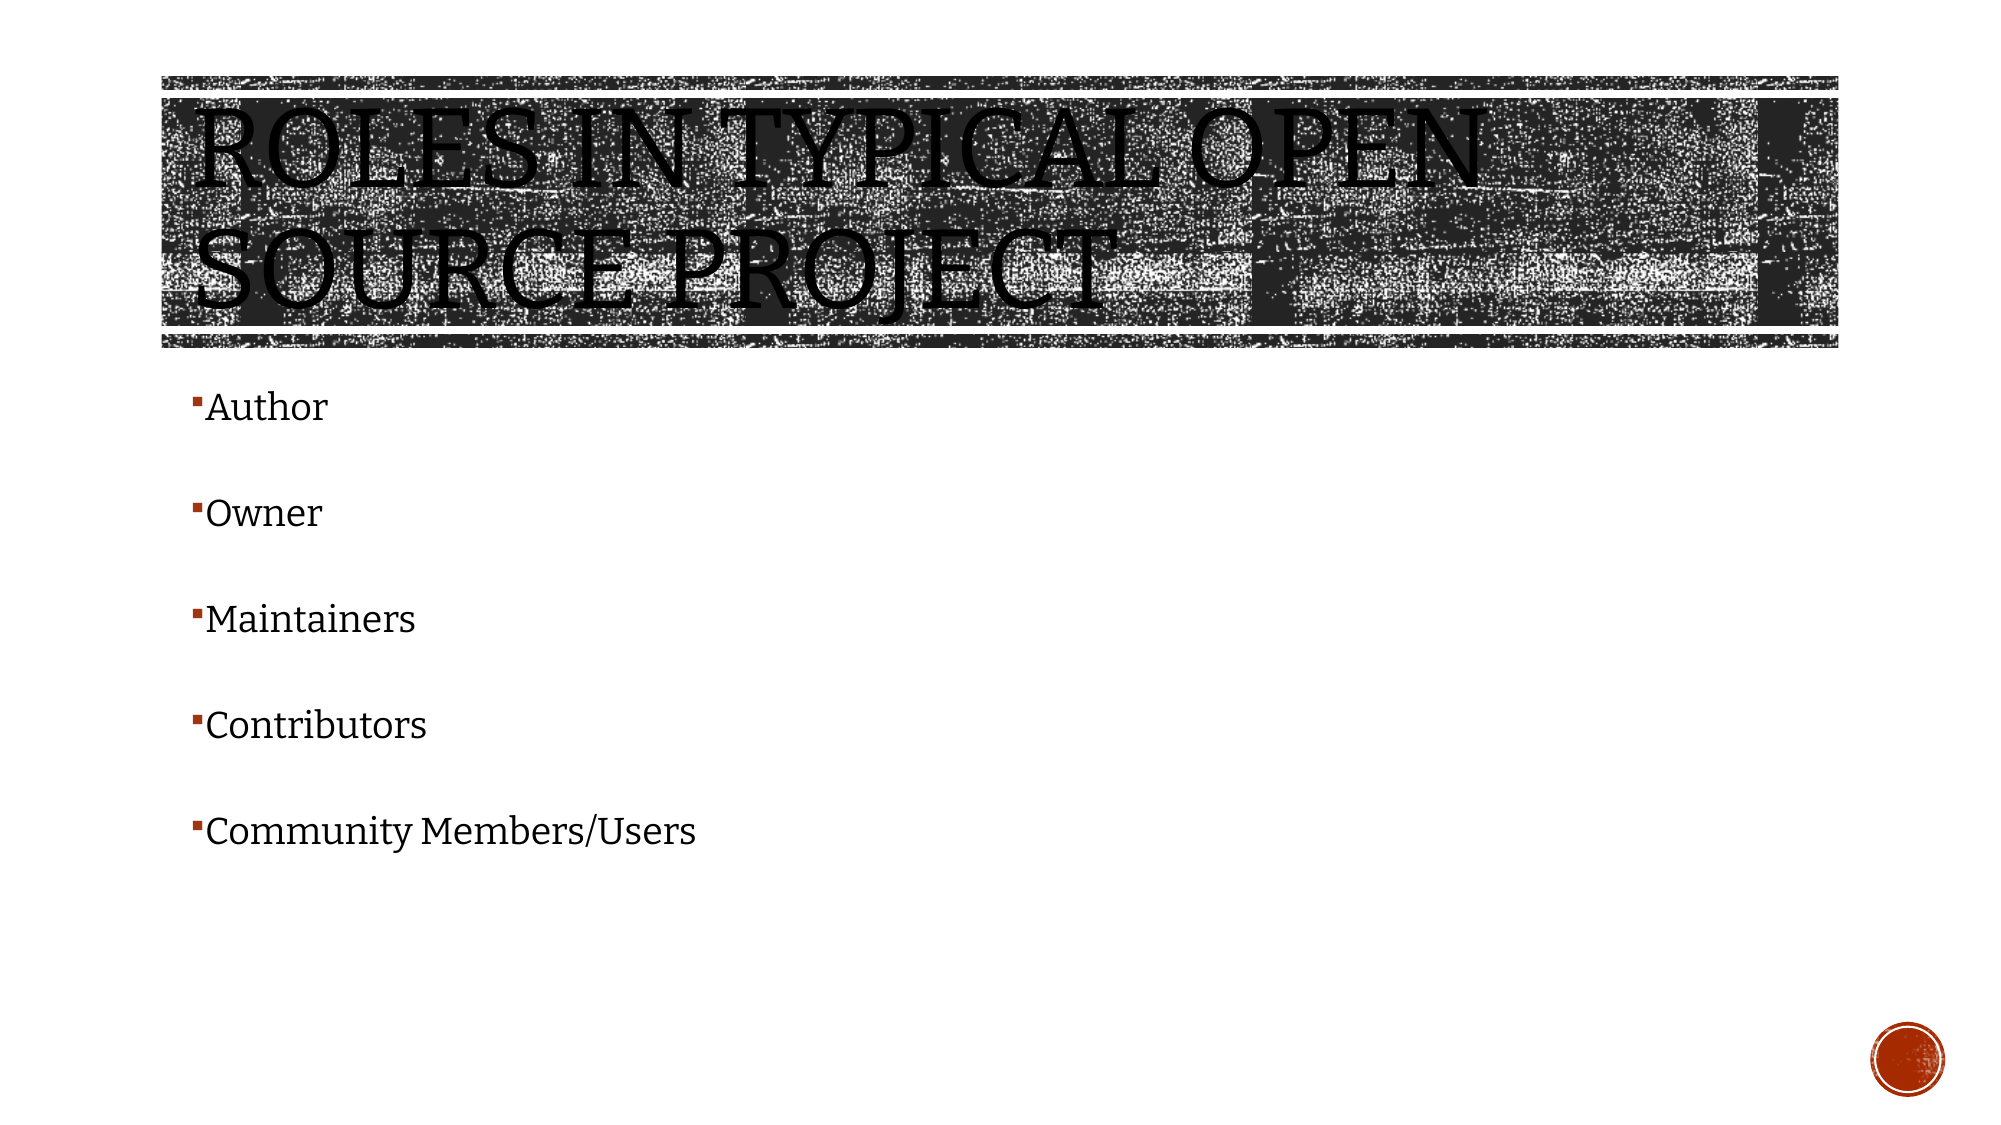

# ROLES IN TYPICAL OPEN SOURCE PROJECT

Author

Owner

Maintainers

Contributors

Community Members/Users